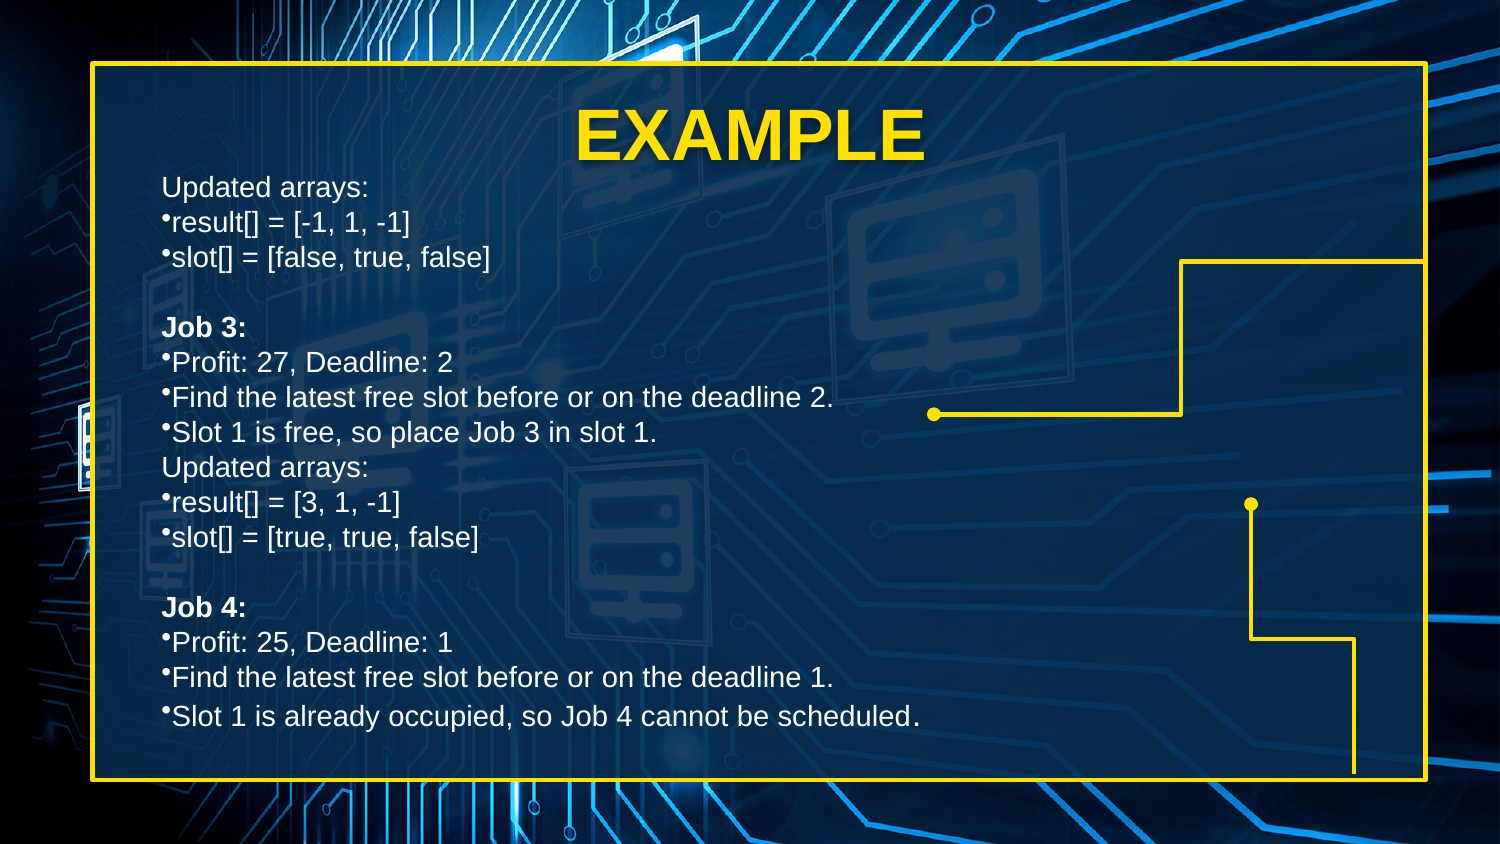

# EXAMPLE
Updated arrays:
result[] = [-1, 1, -1]
slot[] = [false, true, false]

Job 3:
Profit: 27, Deadline: 2
Find the latest free slot before or on the deadline 2.
Slot 1 is free, so place Job 3 in slot 1.
Updated arrays:
result[] = [3, 1, -1]
slot[] = [true, true, false]

Job 4:
Profit: 25, Deadline: 1
Find the latest free slot before or on the deadline 1.
Slot 1 is already occupied, so Job 4 cannot be scheduled.